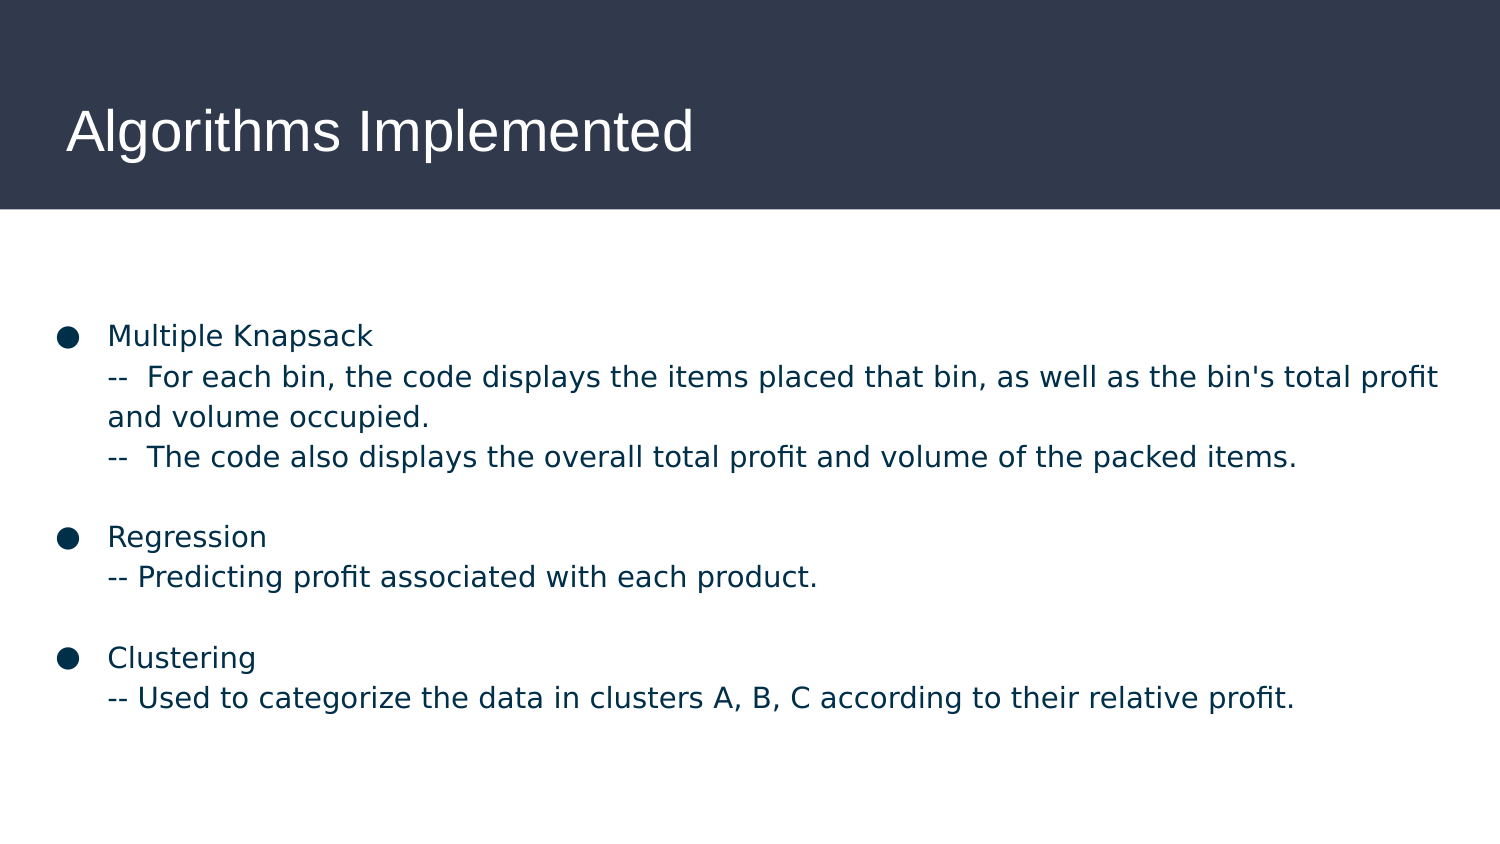

# Algorithms Implemented

Multiple Knapsack
--  For each bin, the code displays the items placed that bin, as well as the bin's total profit and volume occupied.
--  The code also displays the overall total profit and volume of the packed items.

Regression
-- Predicting profit associated with each product.

Clustering
-- Used to categorize the data in clusters A, B, C according to their relative profit.